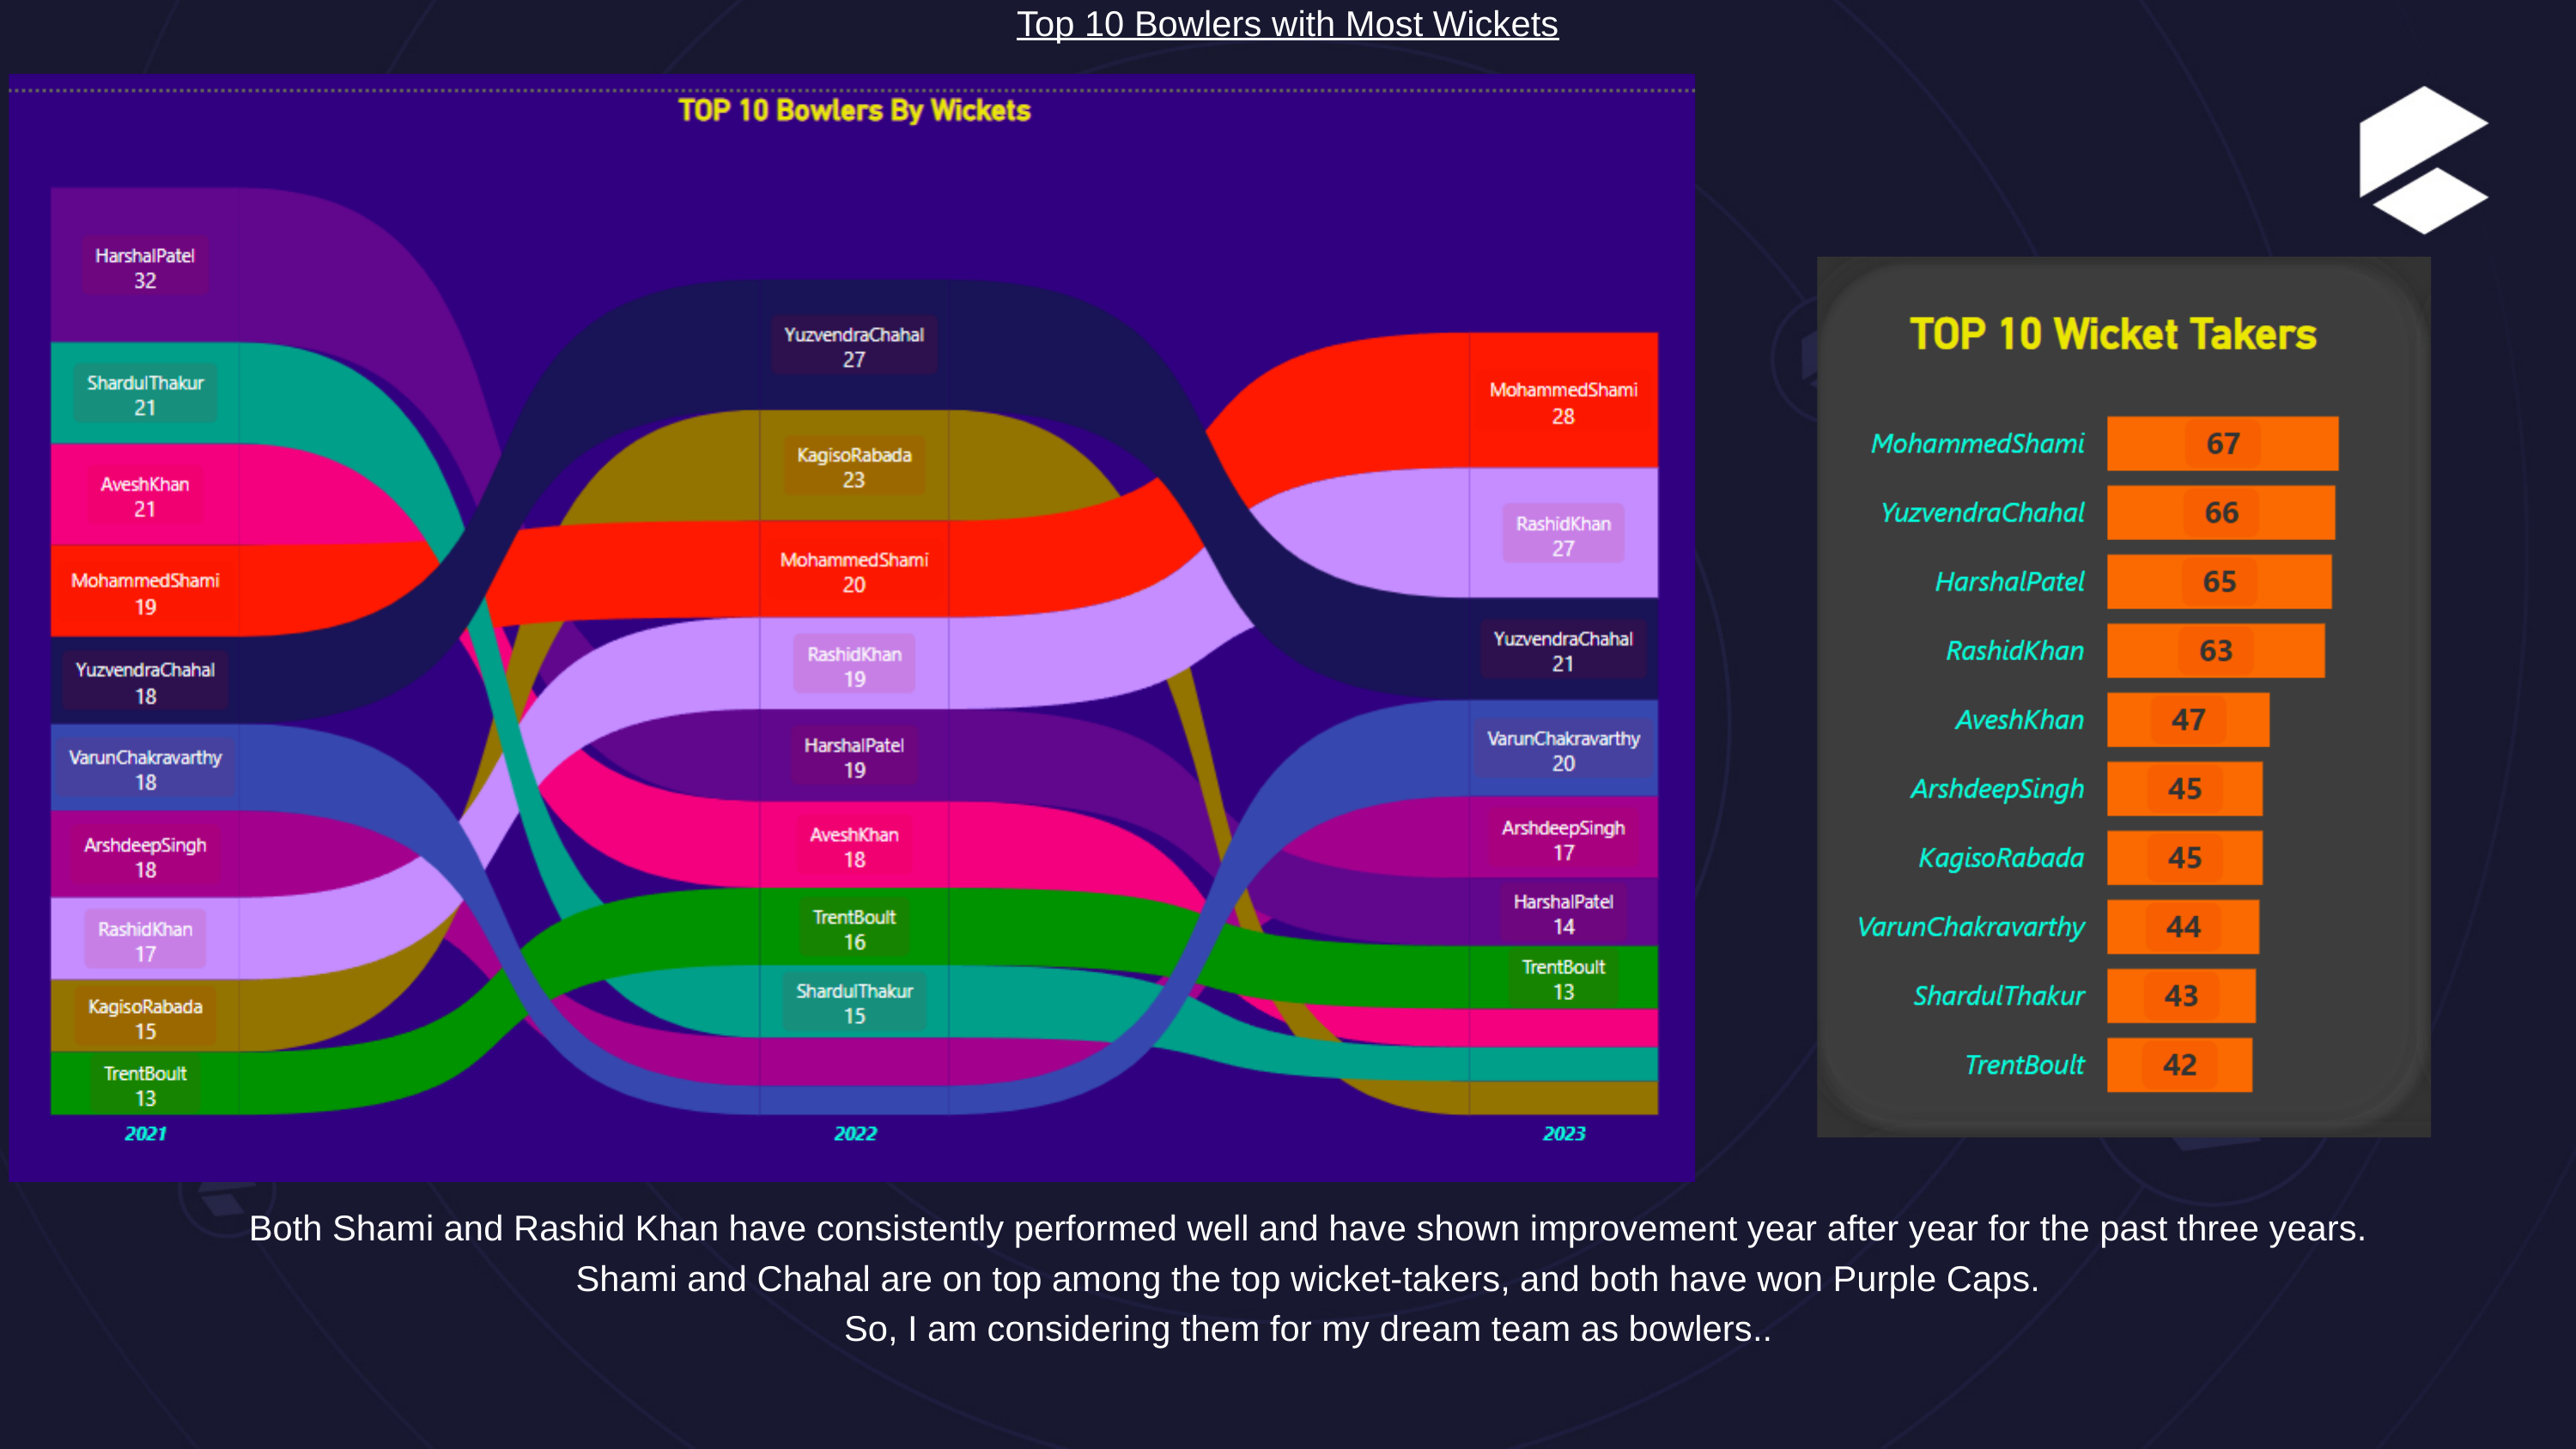

Top 10 Bowlers with Most Wickets

Both Shami and Rashid Khan have consistently performed well and have shown improvement year after year for the past three years.
Shami and Chahal are on top among the top wicket-takers, and both have won Purple Caps.
So, I am considering them for my dream team as bowlers..